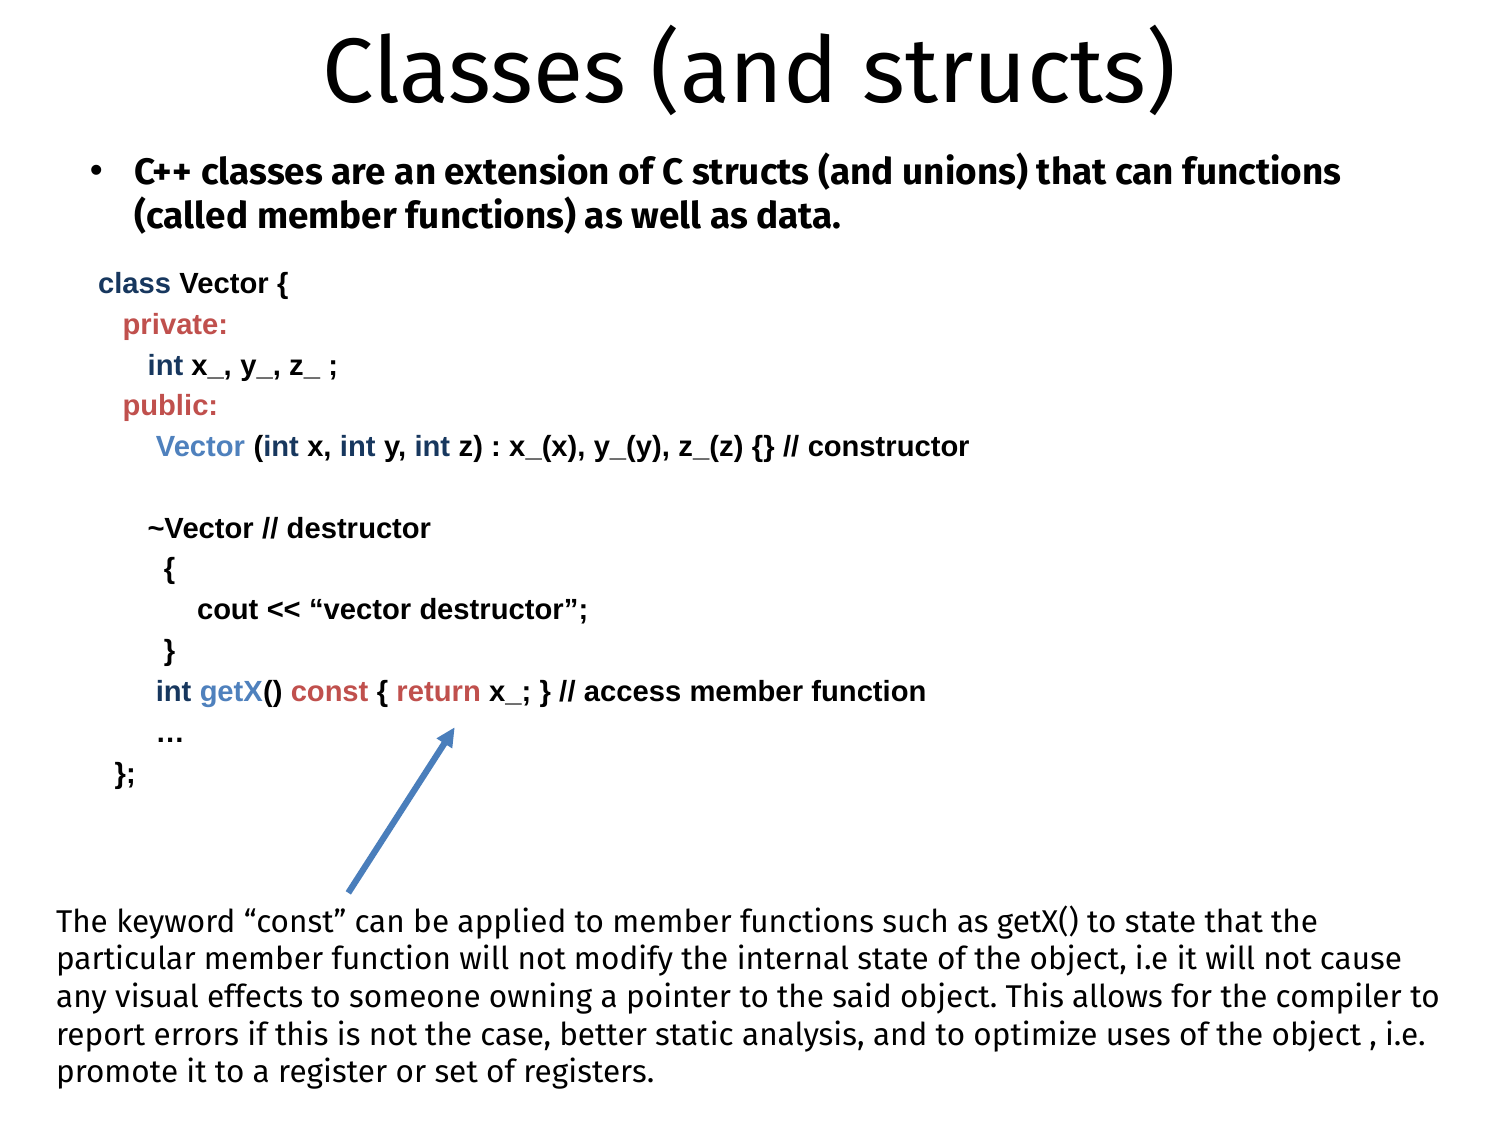

Classes (and structs)
C++ classes are an extension of C structs (and unions) that can functions (called member functions) as well as data.
 class Vector {
    private:
       int x_, y_, z_ ;
    public:
        Vector (int x, int y, int z) : x_(x), y_(y), z_(z) {} // constructor

       ~Vector // destructor
         {
             cout << “vector destructor”;
         }
        int getX() const { return x_; } // access member function
        …
   };

The keyword “const” can be applied to member functions such as getX() to state that the particular member function will not modify the internal state of the object, i.e it will not cause any visual effects to someone owning a pointer to the said object. This allows for the compiler to report errors if this is not the case, better static analysis, and to optimize uses of the object , i.e. promote it to a register or set of registers.